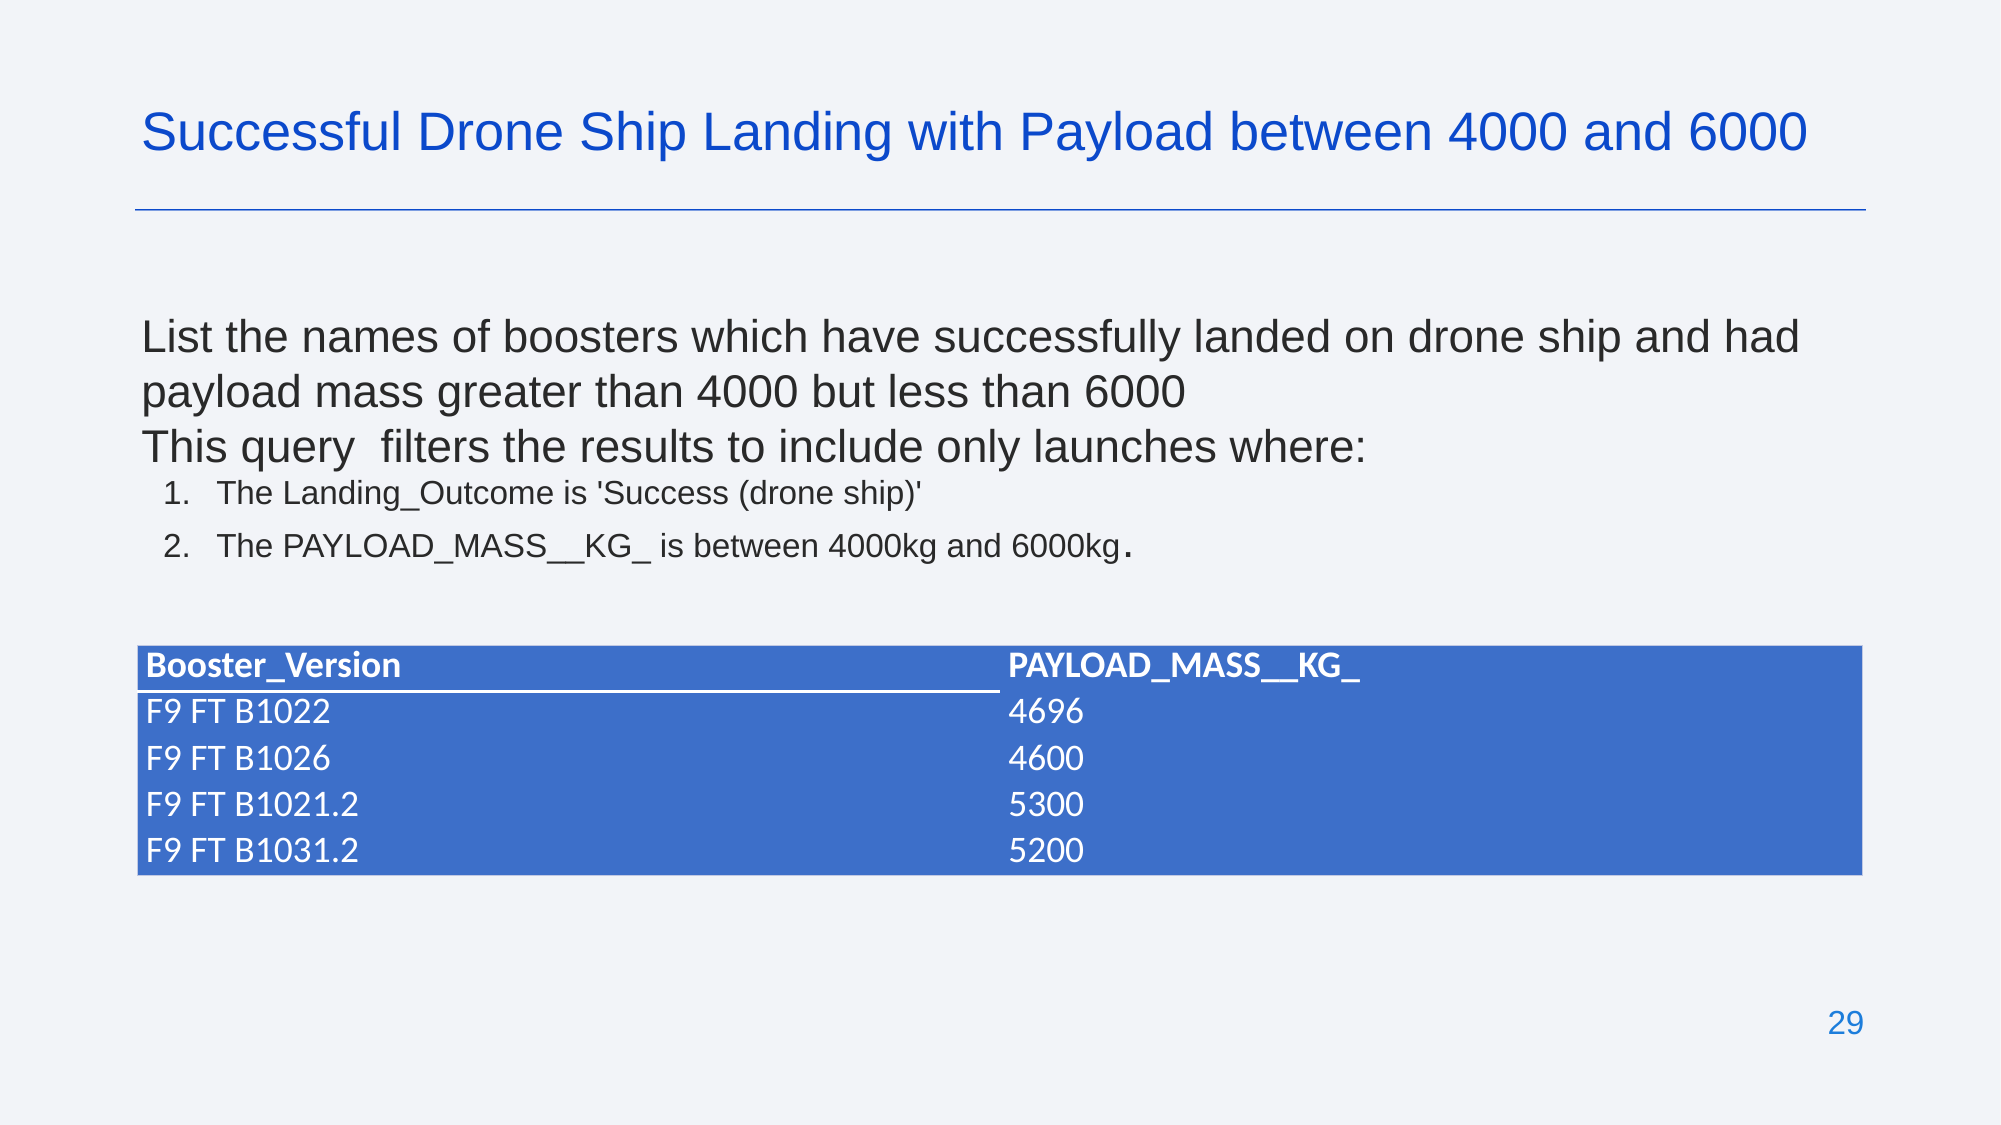

Successful Drone Ship Landing with Payload between 4000 and 6000
List the names of boosters which have successfully landed on drone ship and had payload mass greater than 4000 but less than 6000
This query  filters the results to include only launches where:
The Landing_Outcome is 'Success (drone ship)'
The PAYLOAD_MASS__KG_ is between 4000kg and 6000kg.

| Booster\_Version | PAYLOAD\_MASS\_\_KG\_ |
| --- | --- |
| F9 FT B1022 | 4696 |
| F9 FT B1026 | 4600 |
| F9 FT B1021.2 | 5300 |
| F9 FT B1031.2 | 5200 |
29